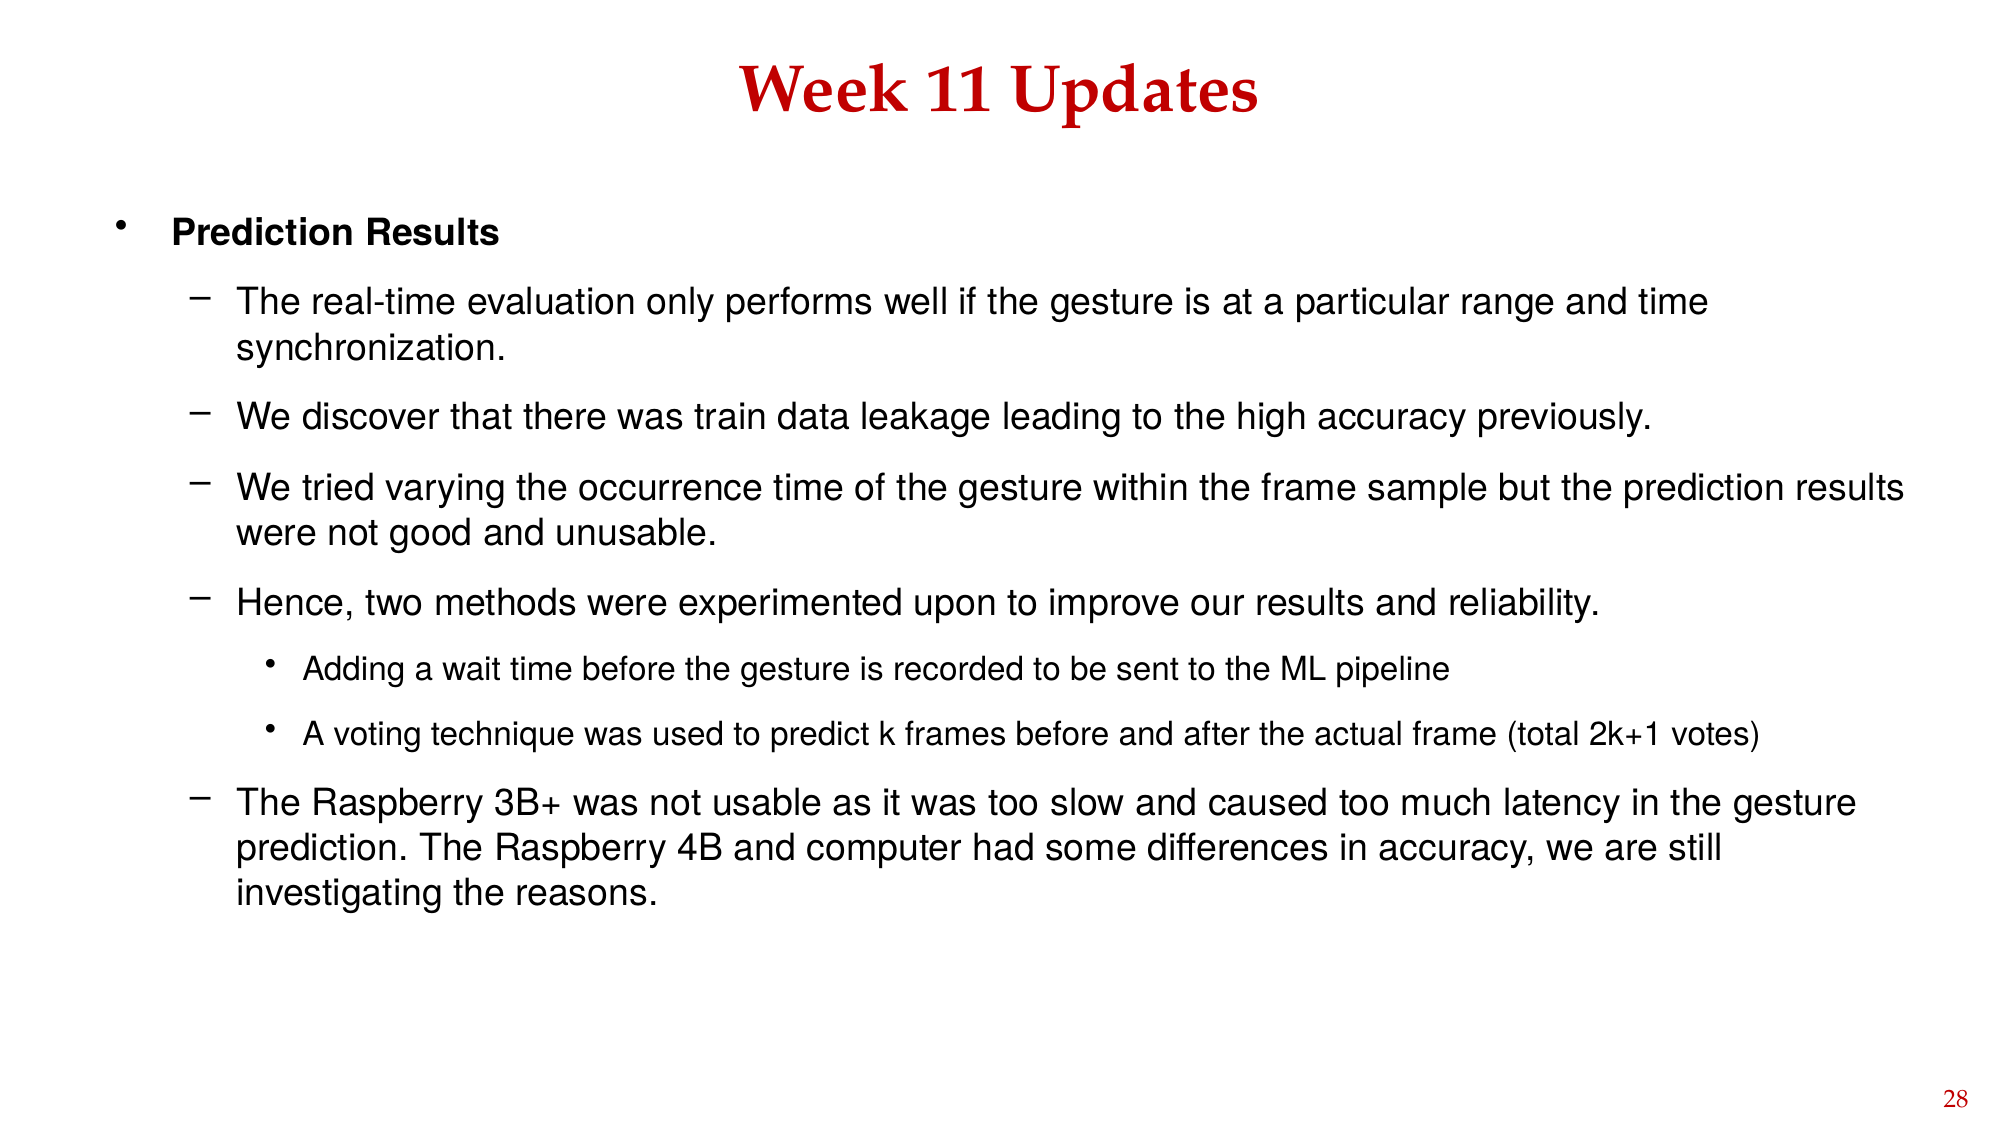

# Week 11 Updates
Prediction Results
The real-time evaluation only performs well if the gesture is at a particular range and time synchronization.
We discover that there was train data leakage leading to the high accuracy previously.
We tried varying the occurrence time of the gesture within the frame sample but the prediction results were not good and unusable.
Hence, two methods were experimented upon to improve our results and reliability.
Adding a wait time before the gesture is recorded to be sent to the ML pipeline
A voting technique was used to predict k frames before and after the actual frame (total 2k+1 votes)
The Raspberry 3B+ was not usable as it was too slow and caused too much latency in the gesture prediction. The Raspberry 4B and computer had some differences in accuracy, we are still investigating the reasons.